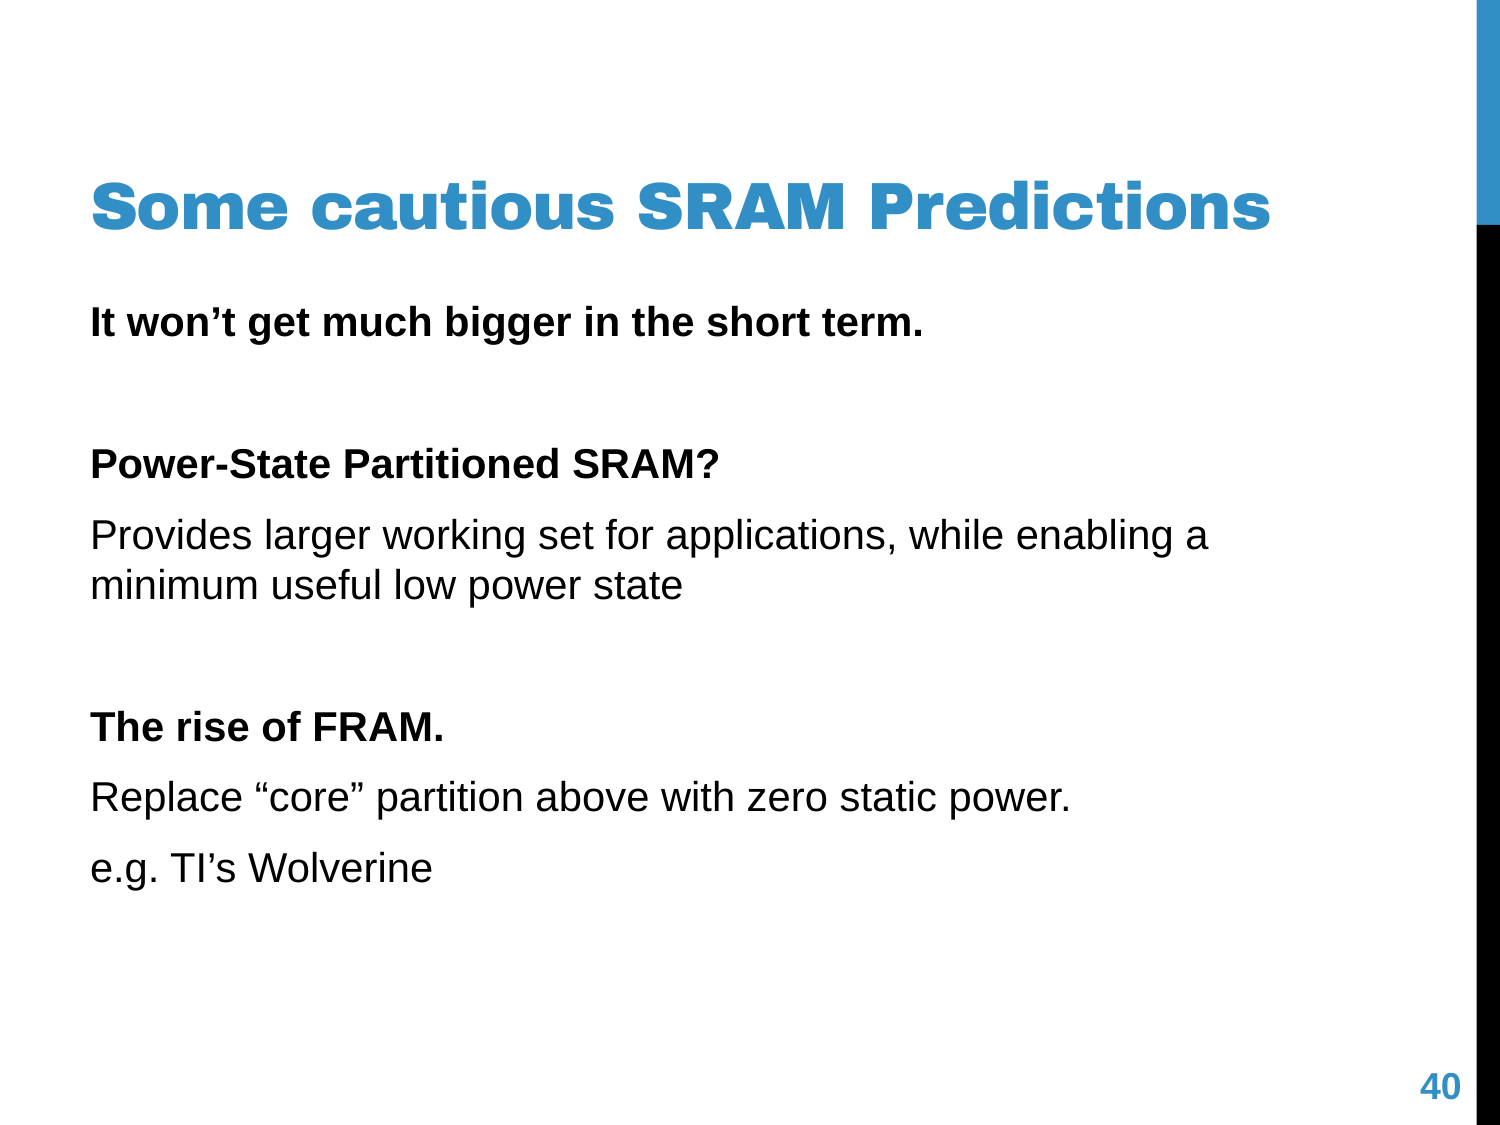

# Some cautious SRAM Predictions
It won’t get much bigger in the short term.

Power-State Partitioned SRAM?
Provides larger working set for applications, while enabling a minimum useful low power state

The rise of FRAM.
Replace “core” partition above with zero static power.
e.g. TI’s Wolverine
40